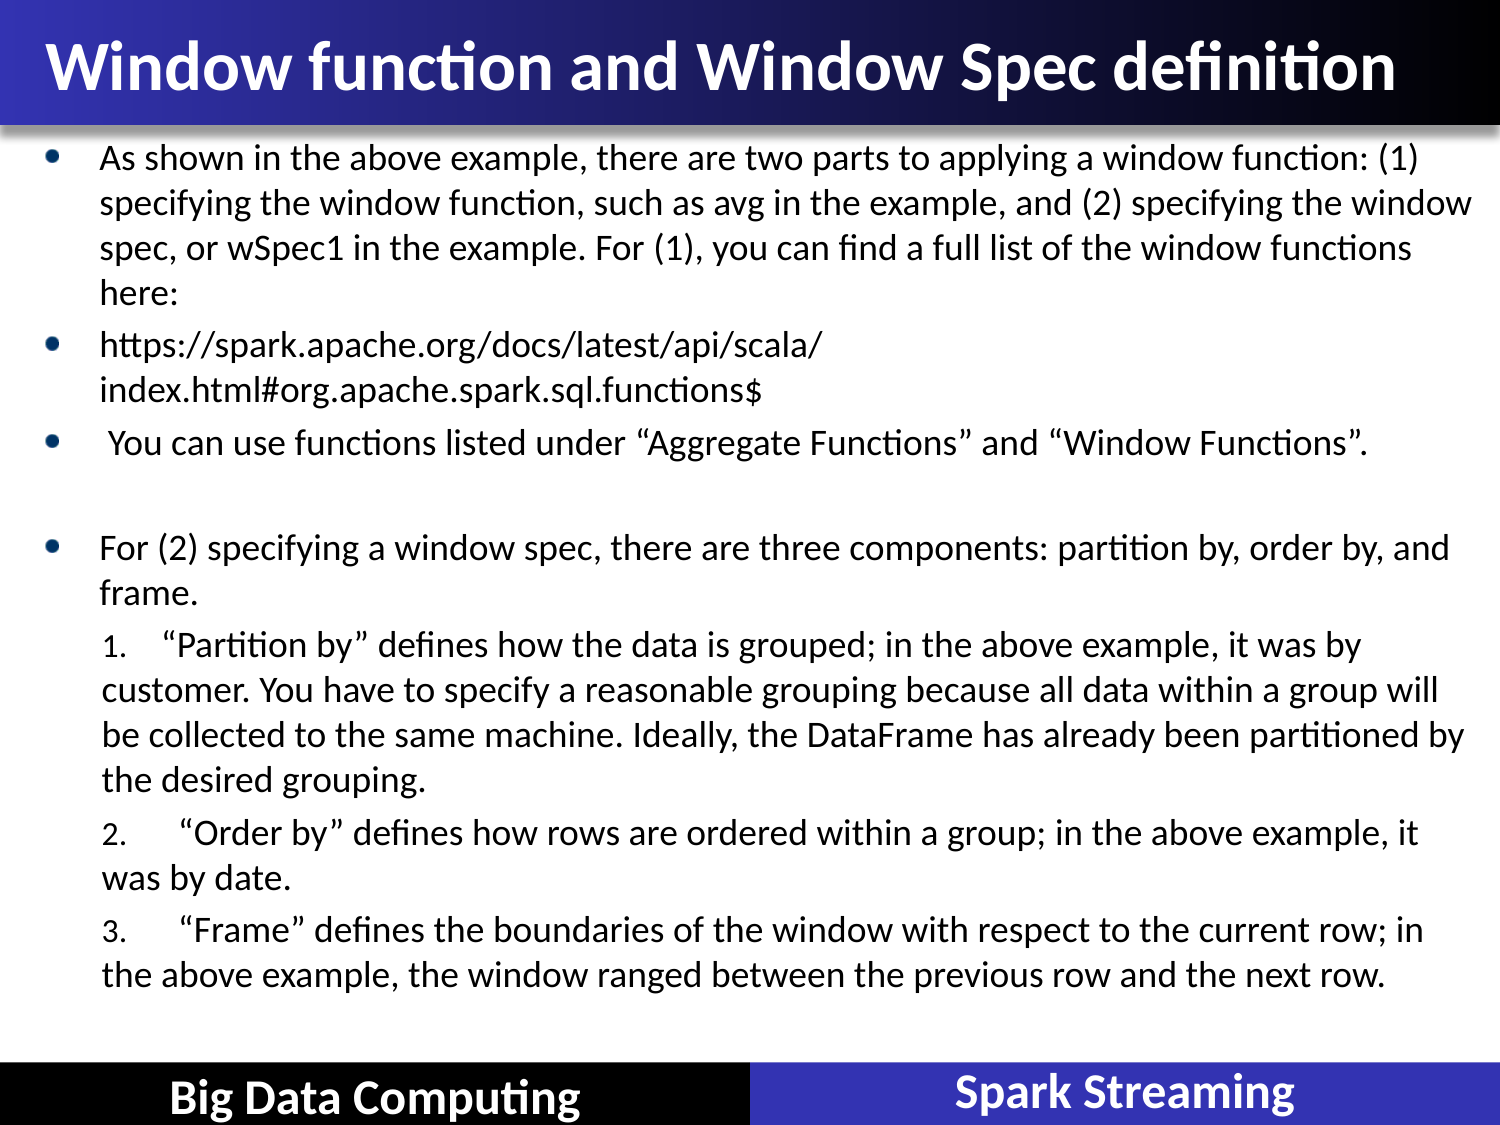

# Window function and Window Spec definition
As shown in the above example, there are two parts to applying a window function: (1) specifying the window function, such as avg in the example, and (2) specifying the window spec, or wSpec1 in the example. For (1), you can find a full list of the window functions here:
https://spark.apache.org/docs/latest/api/scala/index.html#org.apache.spark.sql.functions$
 You can use functions listed under “Aggregate Functions” and “Window Functions”.

For (2) specifying a window spec, there are three components: partition by, order by, and frame.
    “Partition by” defines how the data is grouped; in the above example, it was by customer. You have to specify a reasonable grouping because all data within a group will be collected to the same machine. Ideally, the DataFrame has already been partitioned by the desired grouping.
      “Order by” defines how rows are ordered within a group; in the above example, it was by date.
      “Frame” defines the boundaries of the window with respect to the current row; in the above example, the window ranged between the previous row and the next row.
Spark Streaming
Big Data Computing